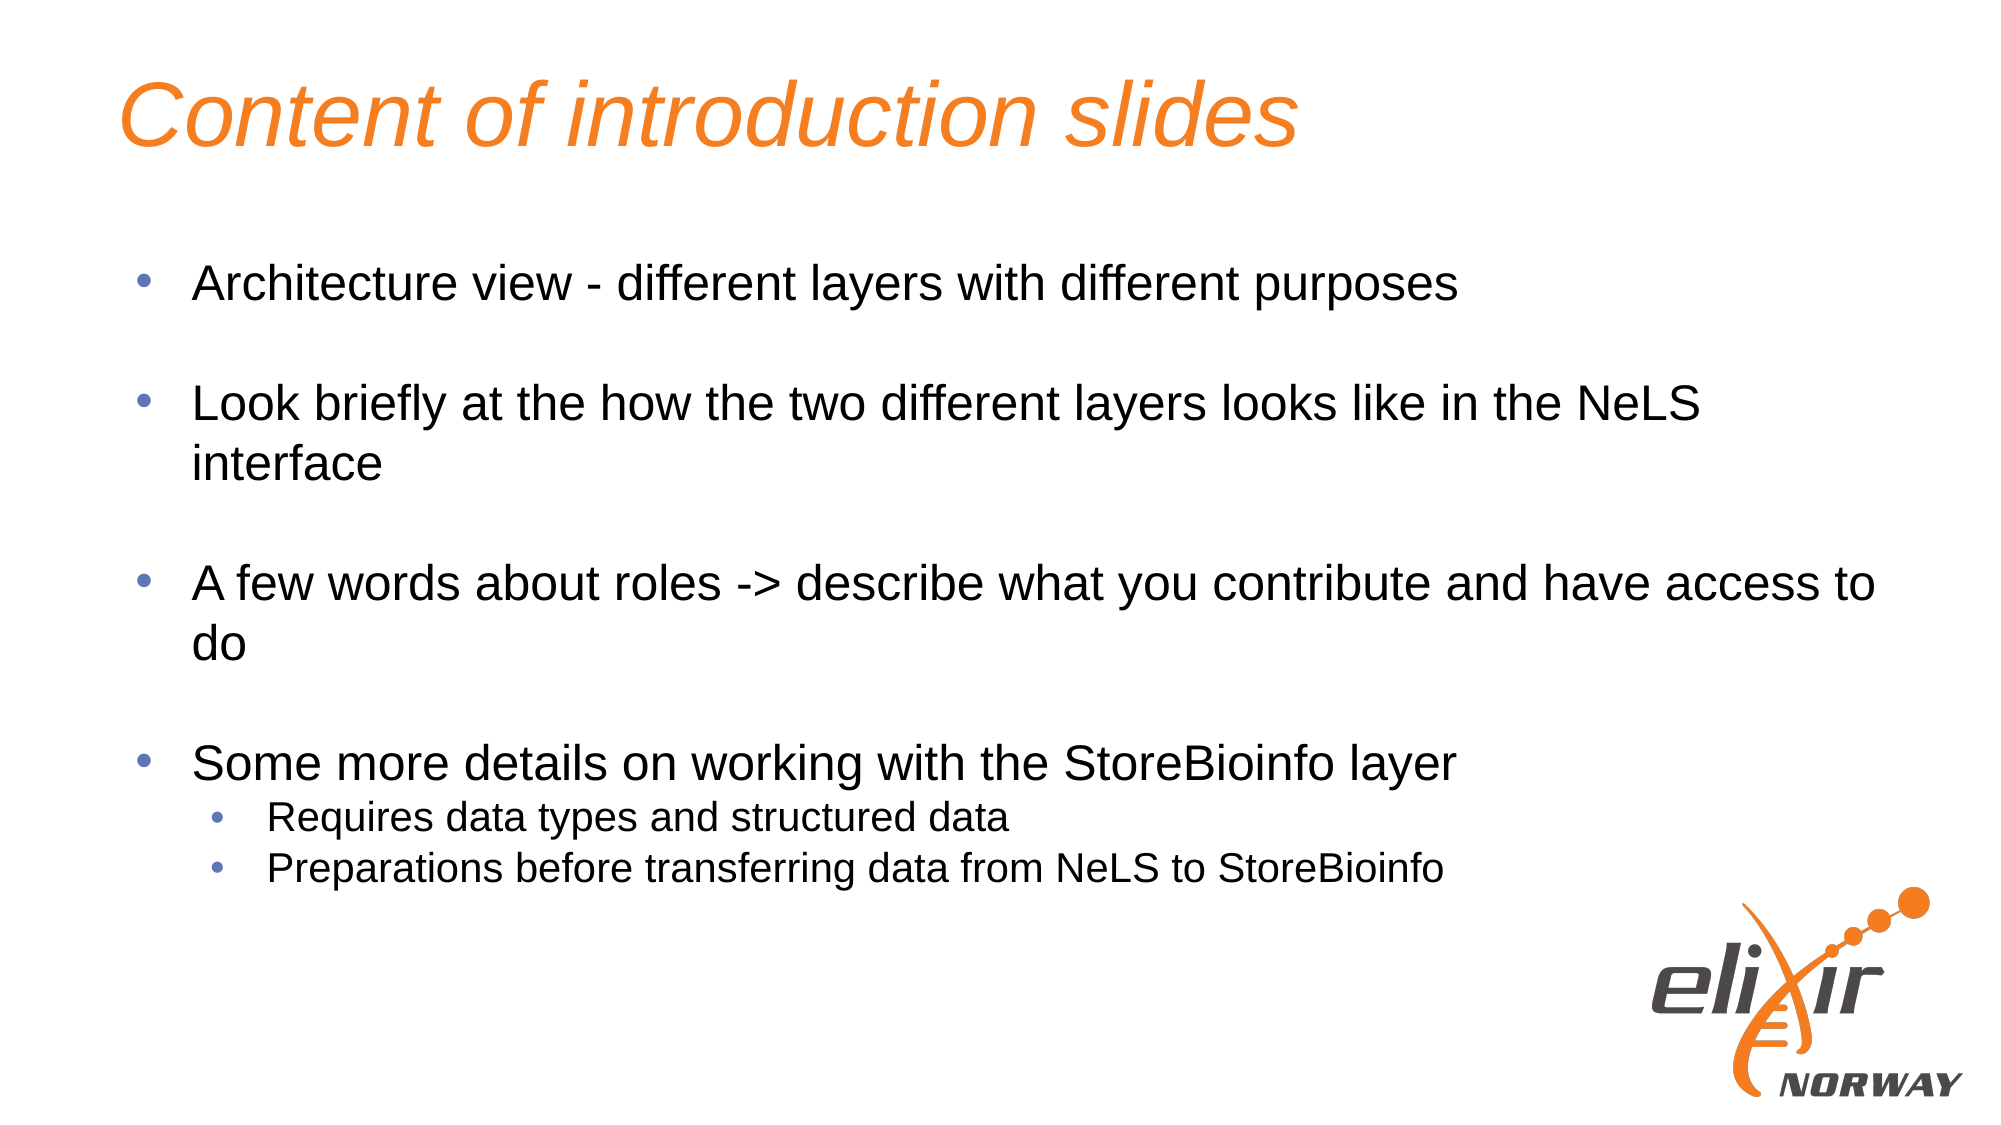

# Content of introduction slides
Architecture view - different layers with different purposes
Look briefly at the how the two different layers looks like in the NeLS interface
A few words about roles -> describe what you contribute and have access to do
Some more details on working with the StoreBioinfo layer
Requires data types and structured data
Preparations before transferring data from NeLS to StoreBioinfo